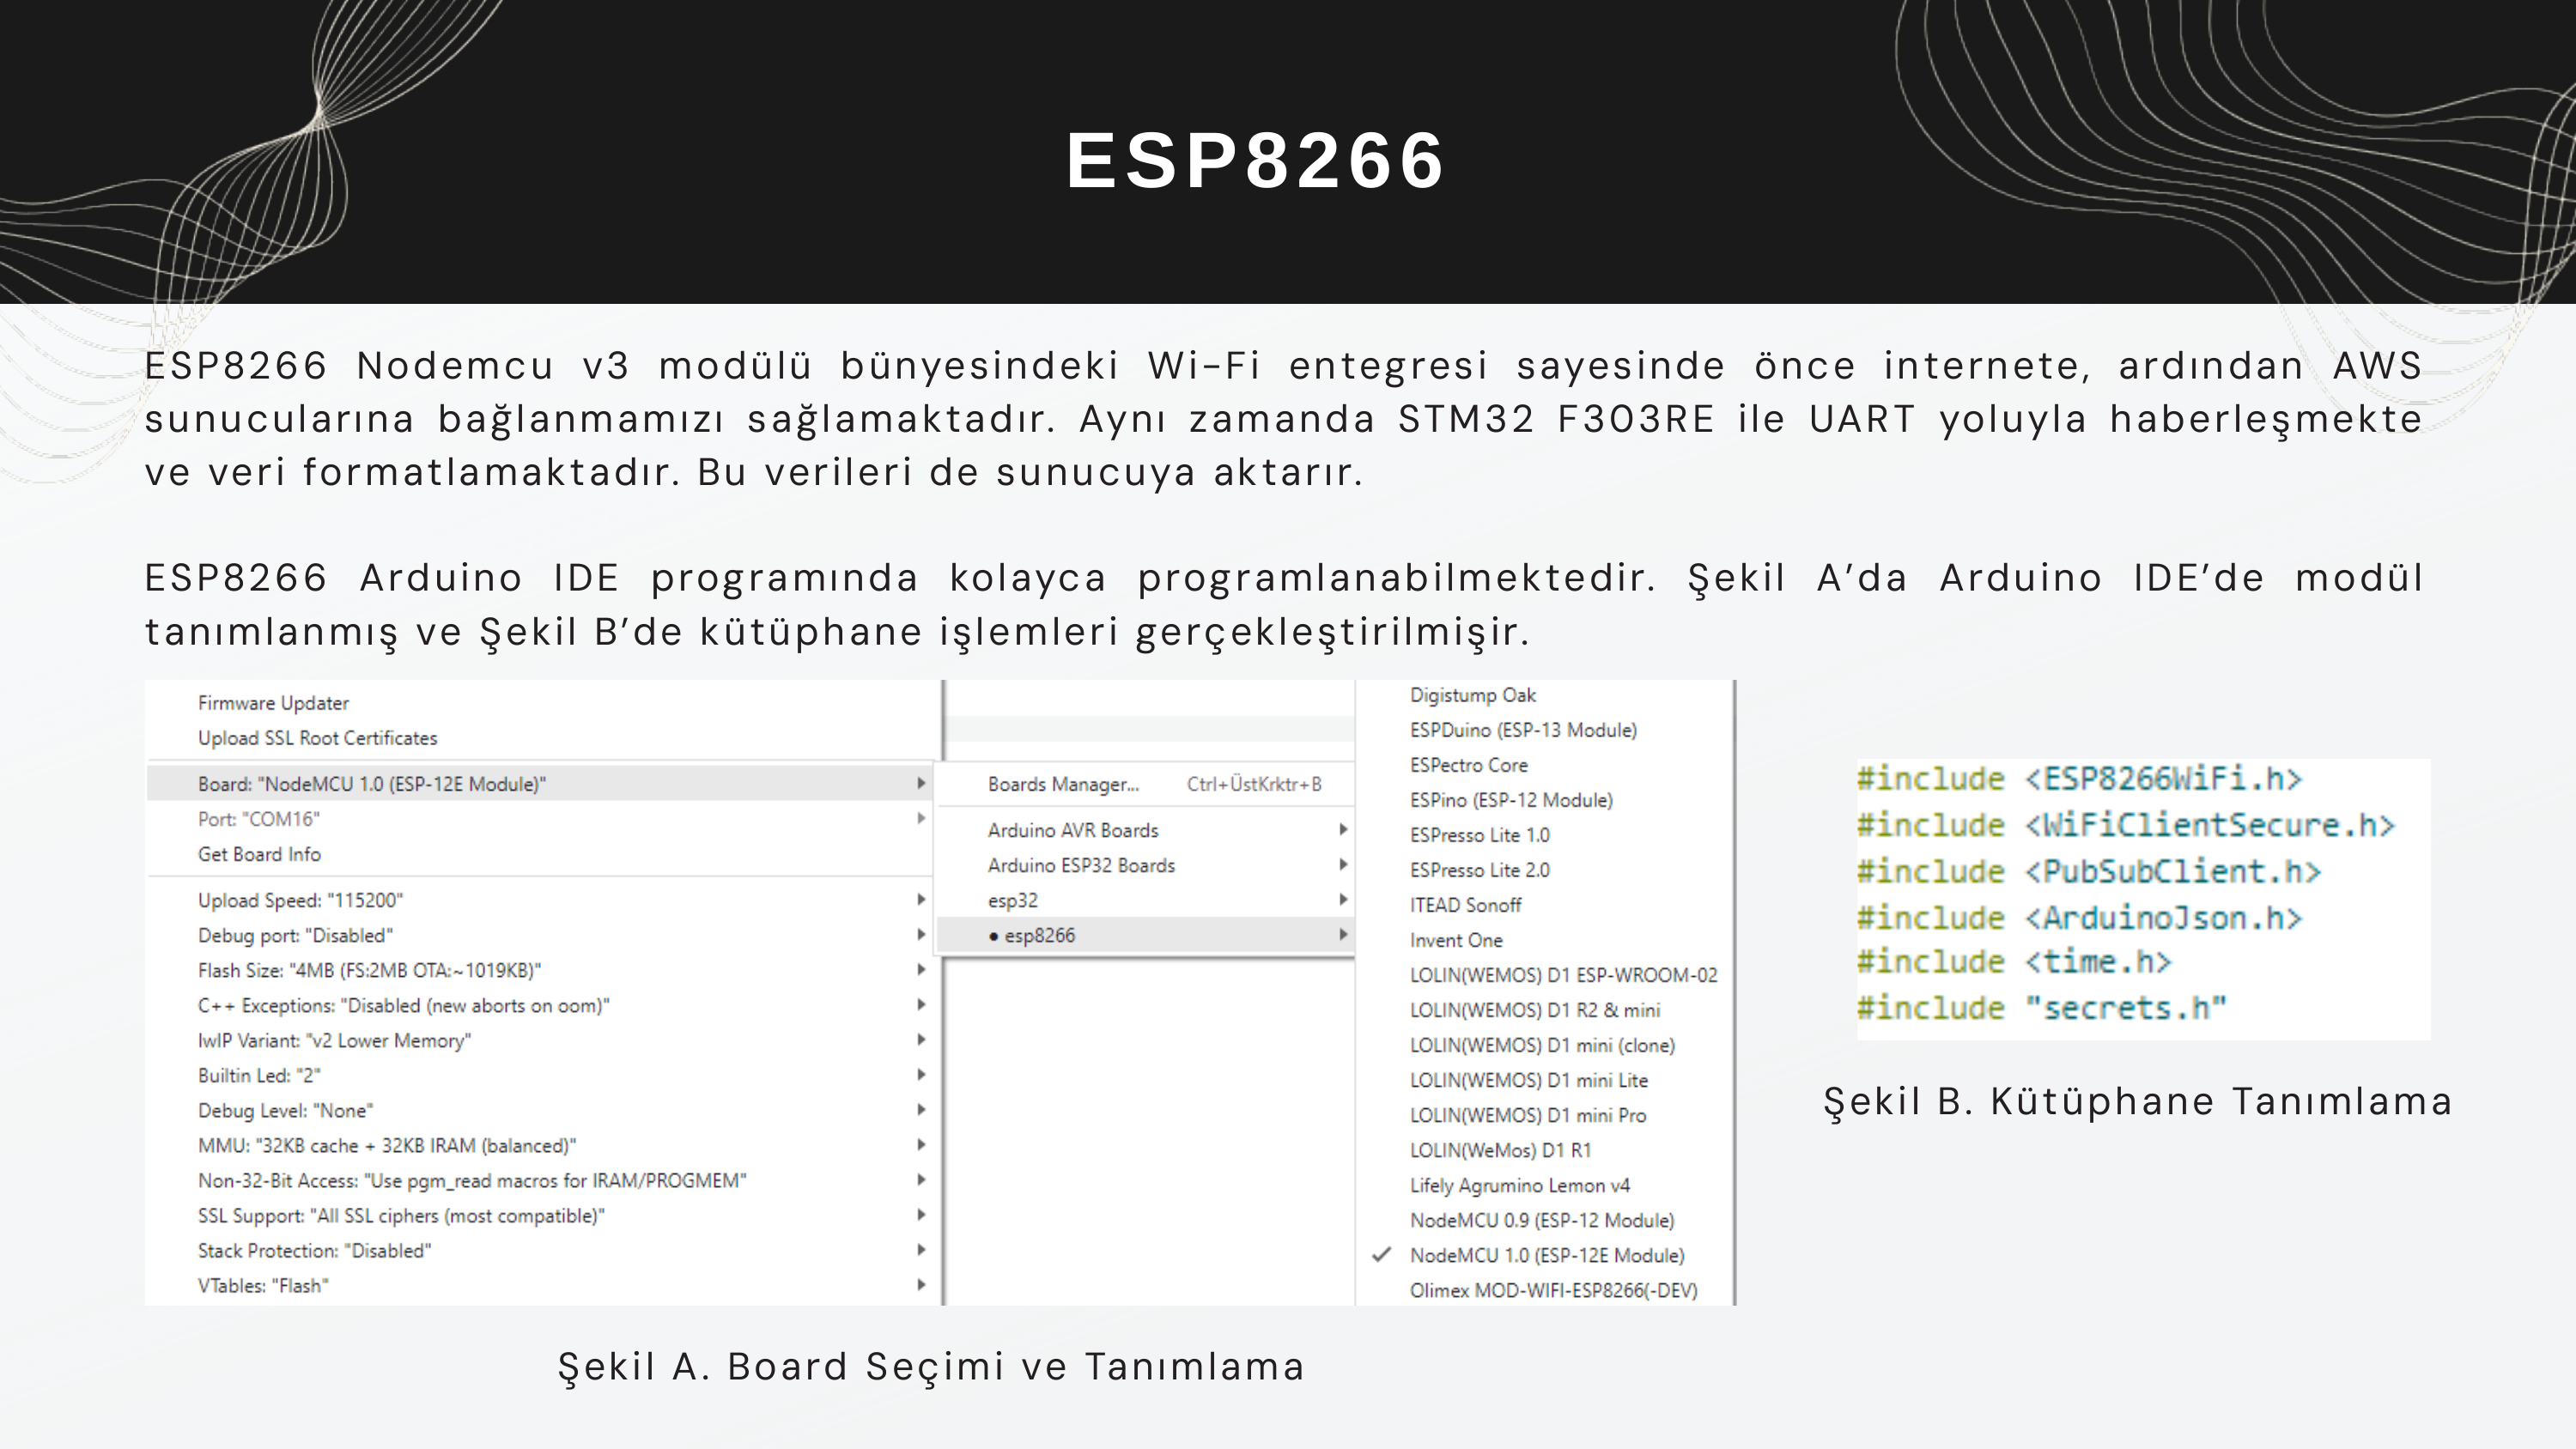

ESP8266
ESP8266 Nodemcu v3 modülü bünyesindeki Wi-Fi entegresi sayesinde önce internete, ardından AWS sunucularına bağlanmamızı sağlamaktadır. Aynı zamanda STM32 F303RE ile UART yoluyla haberleşmekte ve veri formatlamaktadır. Bu verileri de sunucuya aktarır.

ESP8266 Arduino IDE programında kolayca programlanabilmektedir. Şekil A’da Arduino IDE’de modül tanımlanmış ve Şekil B’de kütüphane işlemleri gerçekleştirilmişir.

Şekil B. Kütüphane Tanımlama
Şekil A. Board Seçimi ve Tanımlama